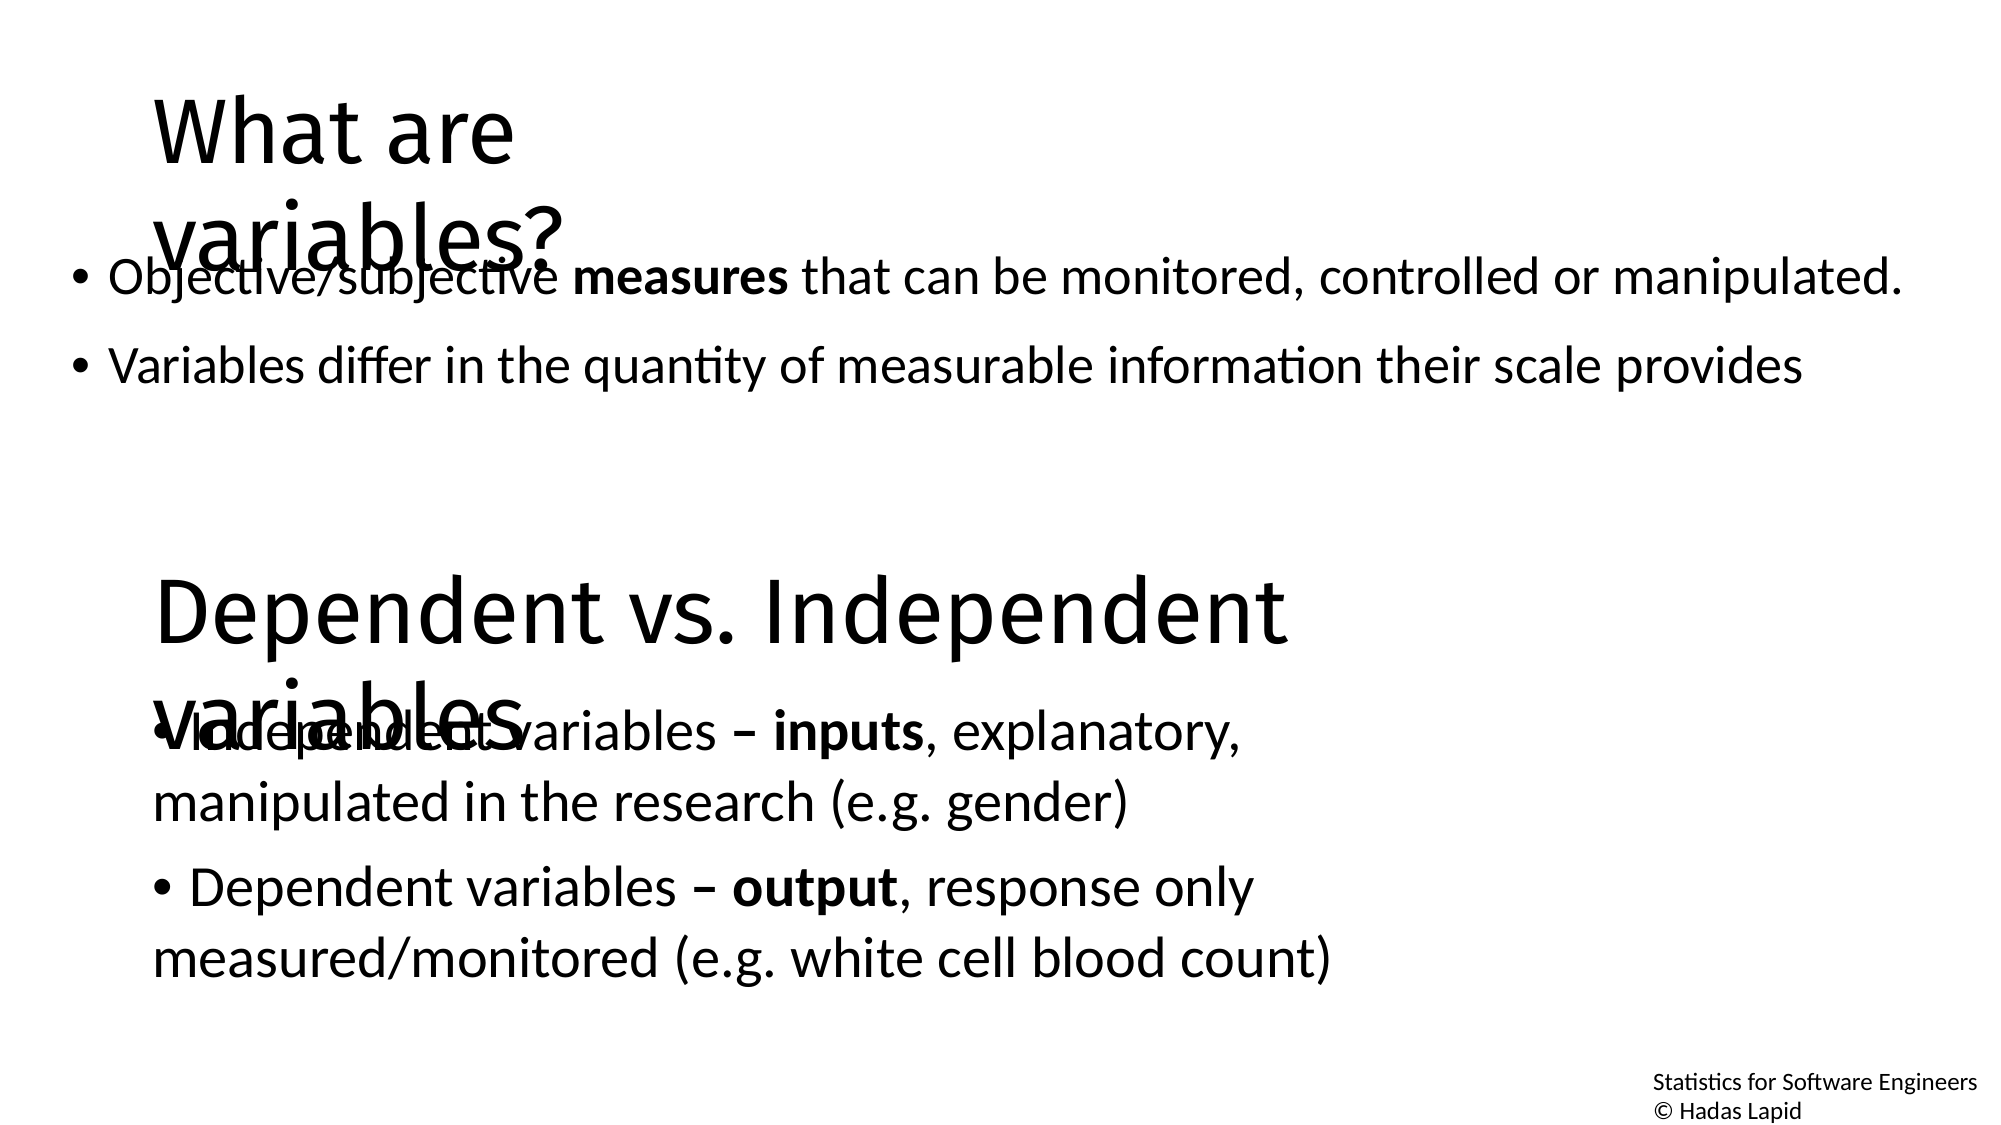

What are variables?
• Objective/subjective measures that can be monitored, controlled or manipulated.
• Variables differ in the quantity of measurable information their scale provides
Dependent vs. Independent variables
• Independent variables – inputs, explanatory, manipulated in the research (e.g. gender)
• Dependent variables – output, response only  measured/monitored (e.g. white cell blood count)
Statistics for Software Engineers
© Hadas Lapid